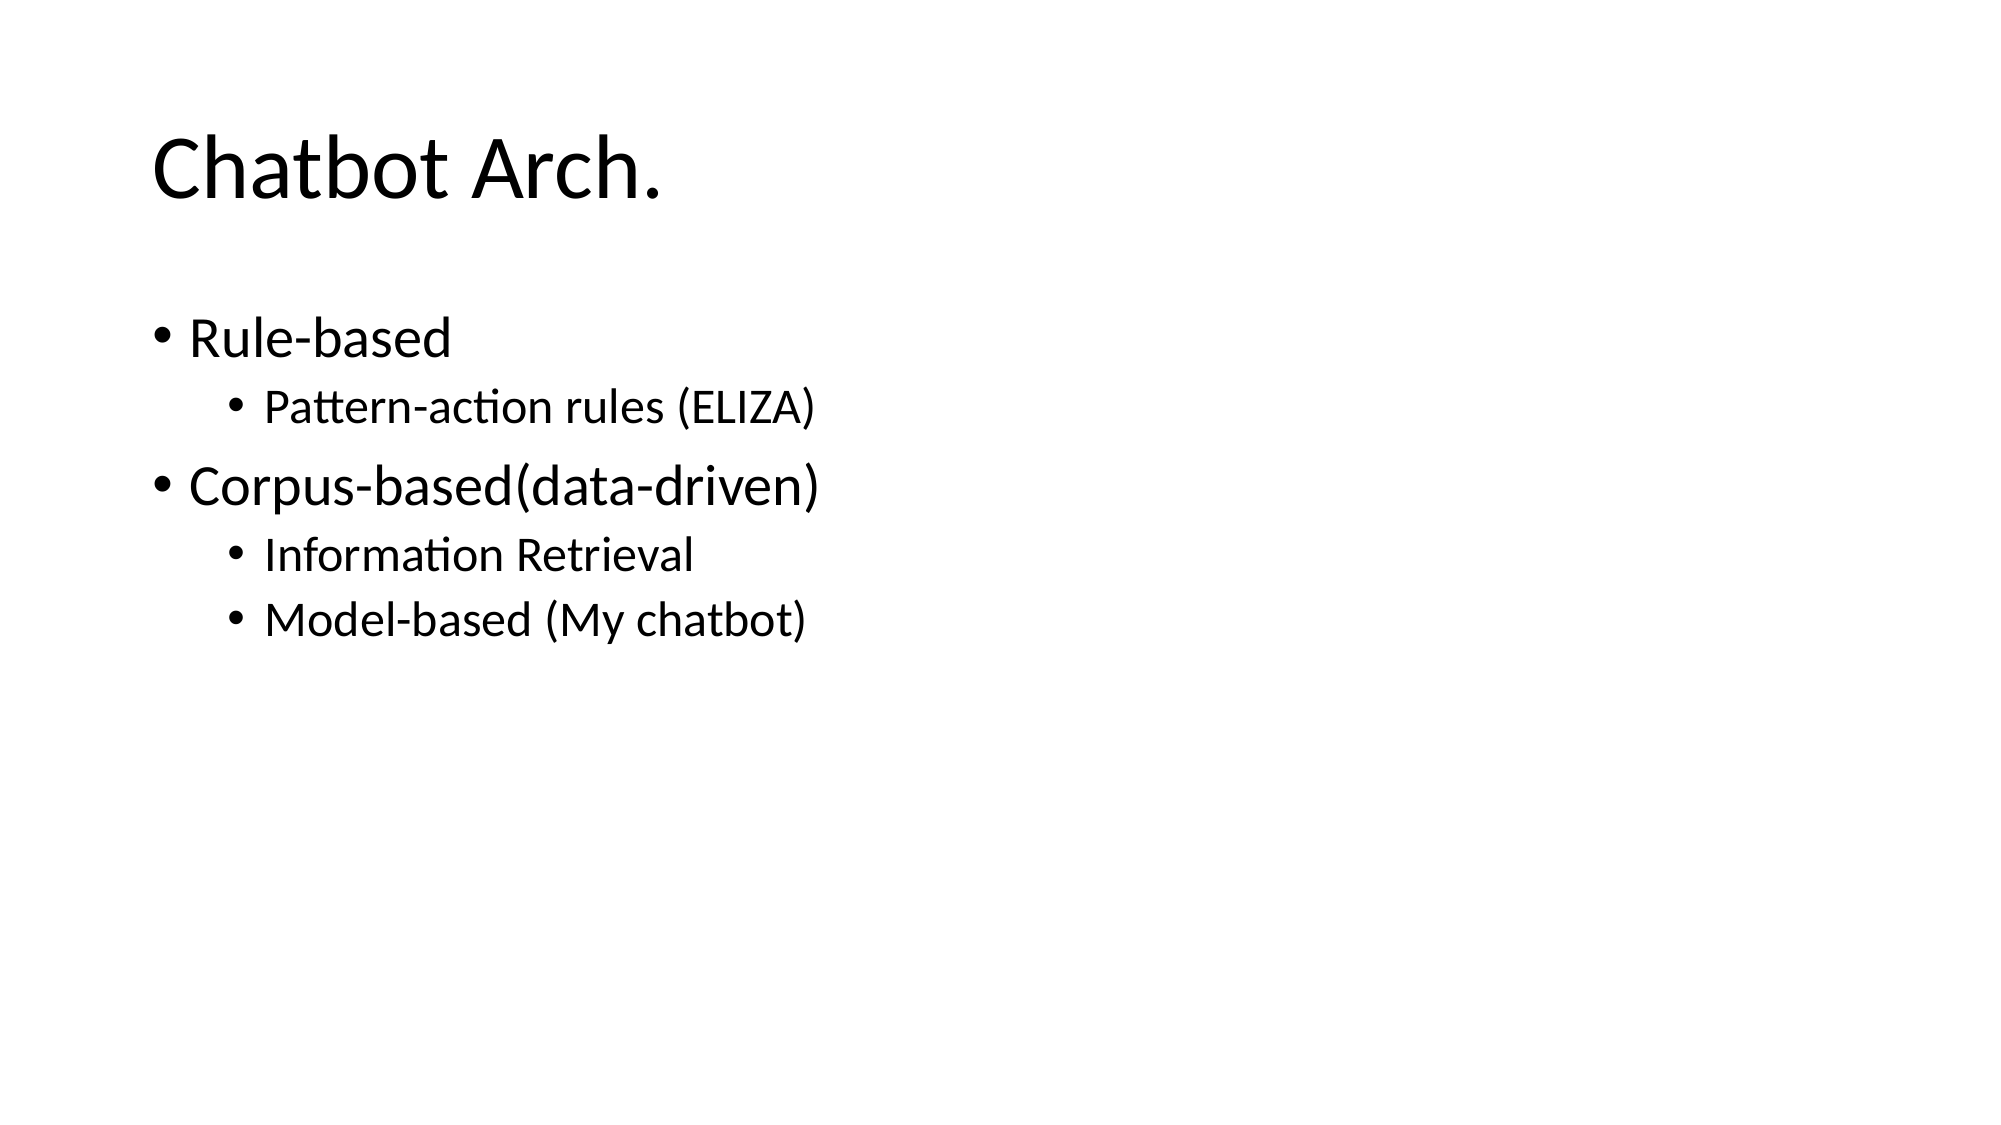

# Chatbot Arch.
Rule-based
Pattern-action rules (ELIZA)
Corpus-based(data-driven)
Information Retrieval
Model-based (My chatbot)